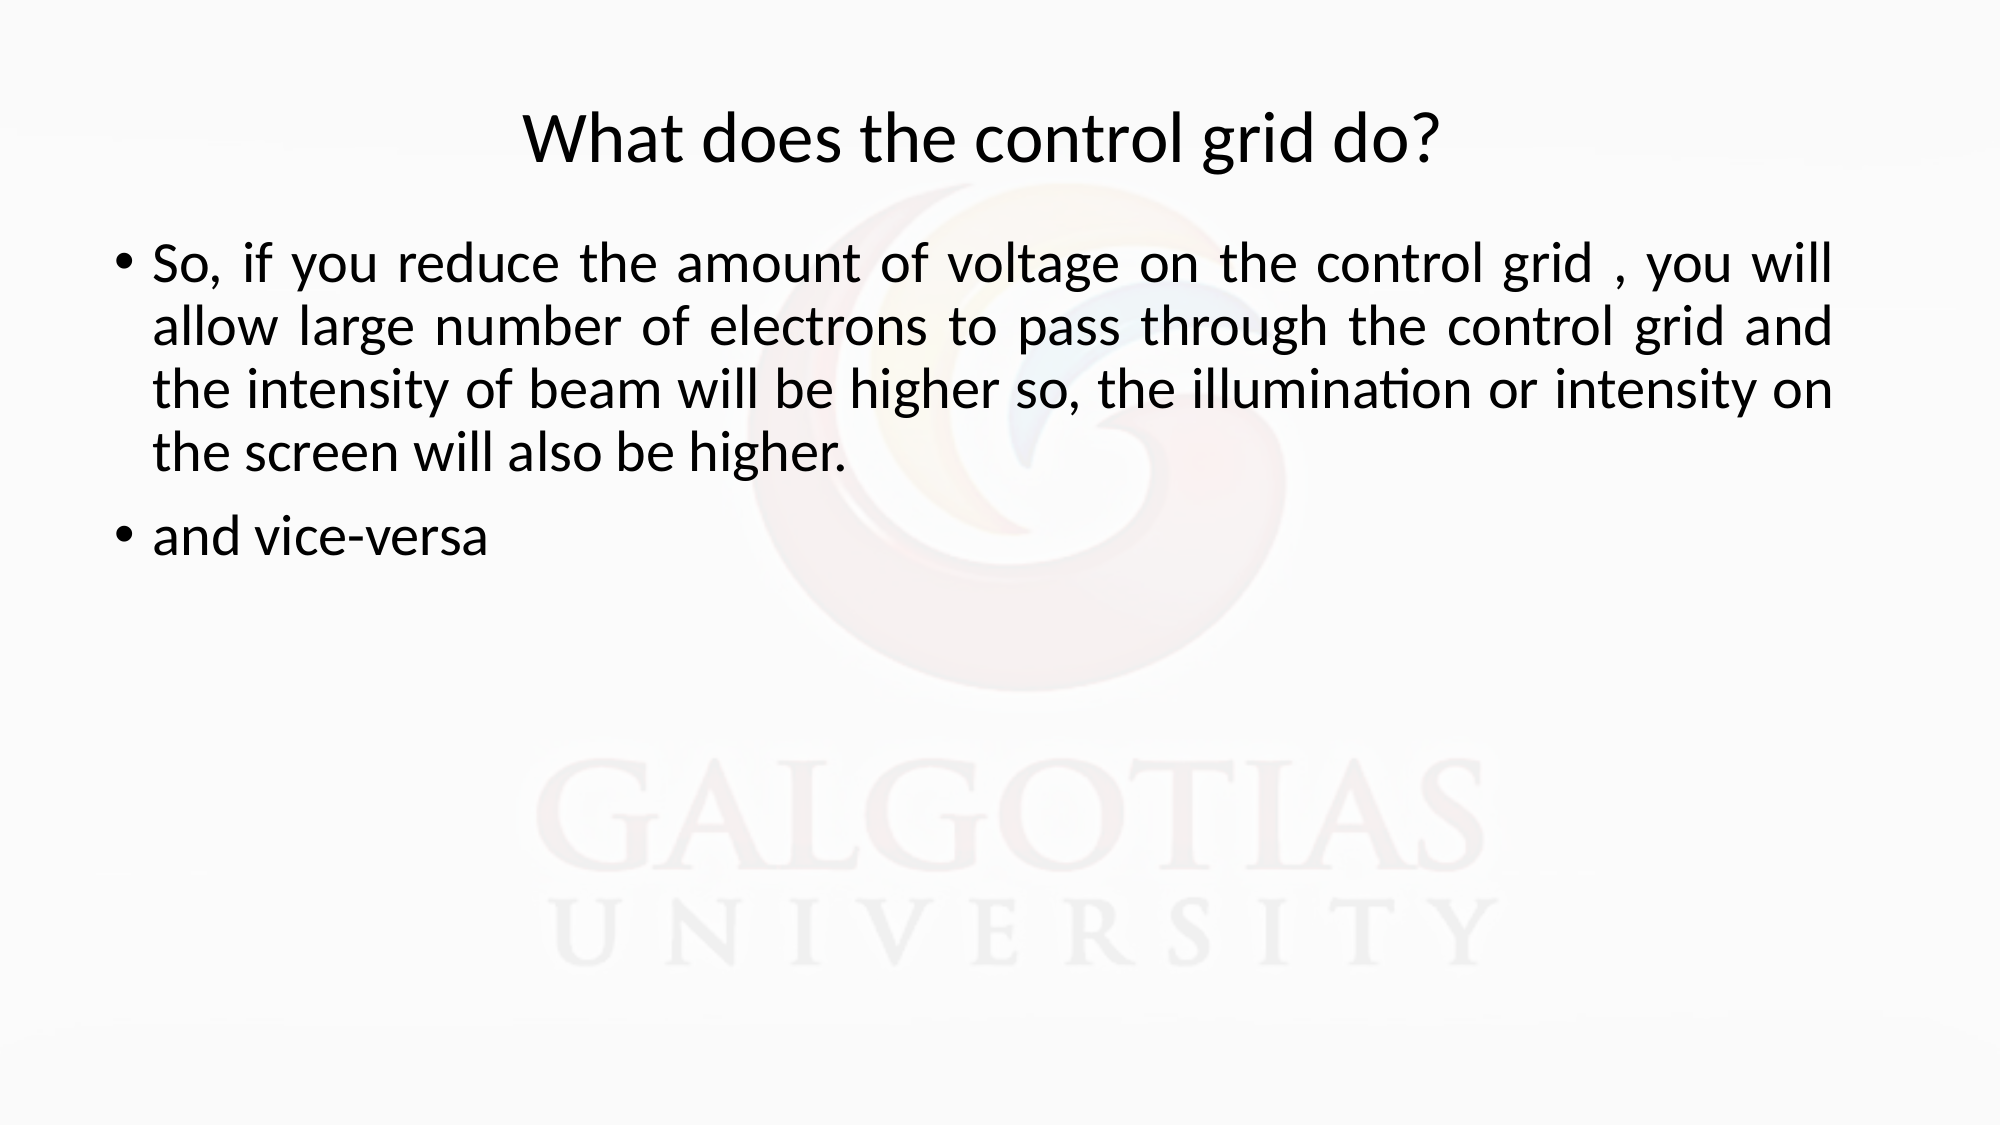

# What does the control grid do?
So, if you reduce the amount of voltage on the control grid , you will allow large number of electrons to pass through the control grid and the intensity of beam will be higher so, the illumination or intensity on the screen will also be higher.
and vice-versa